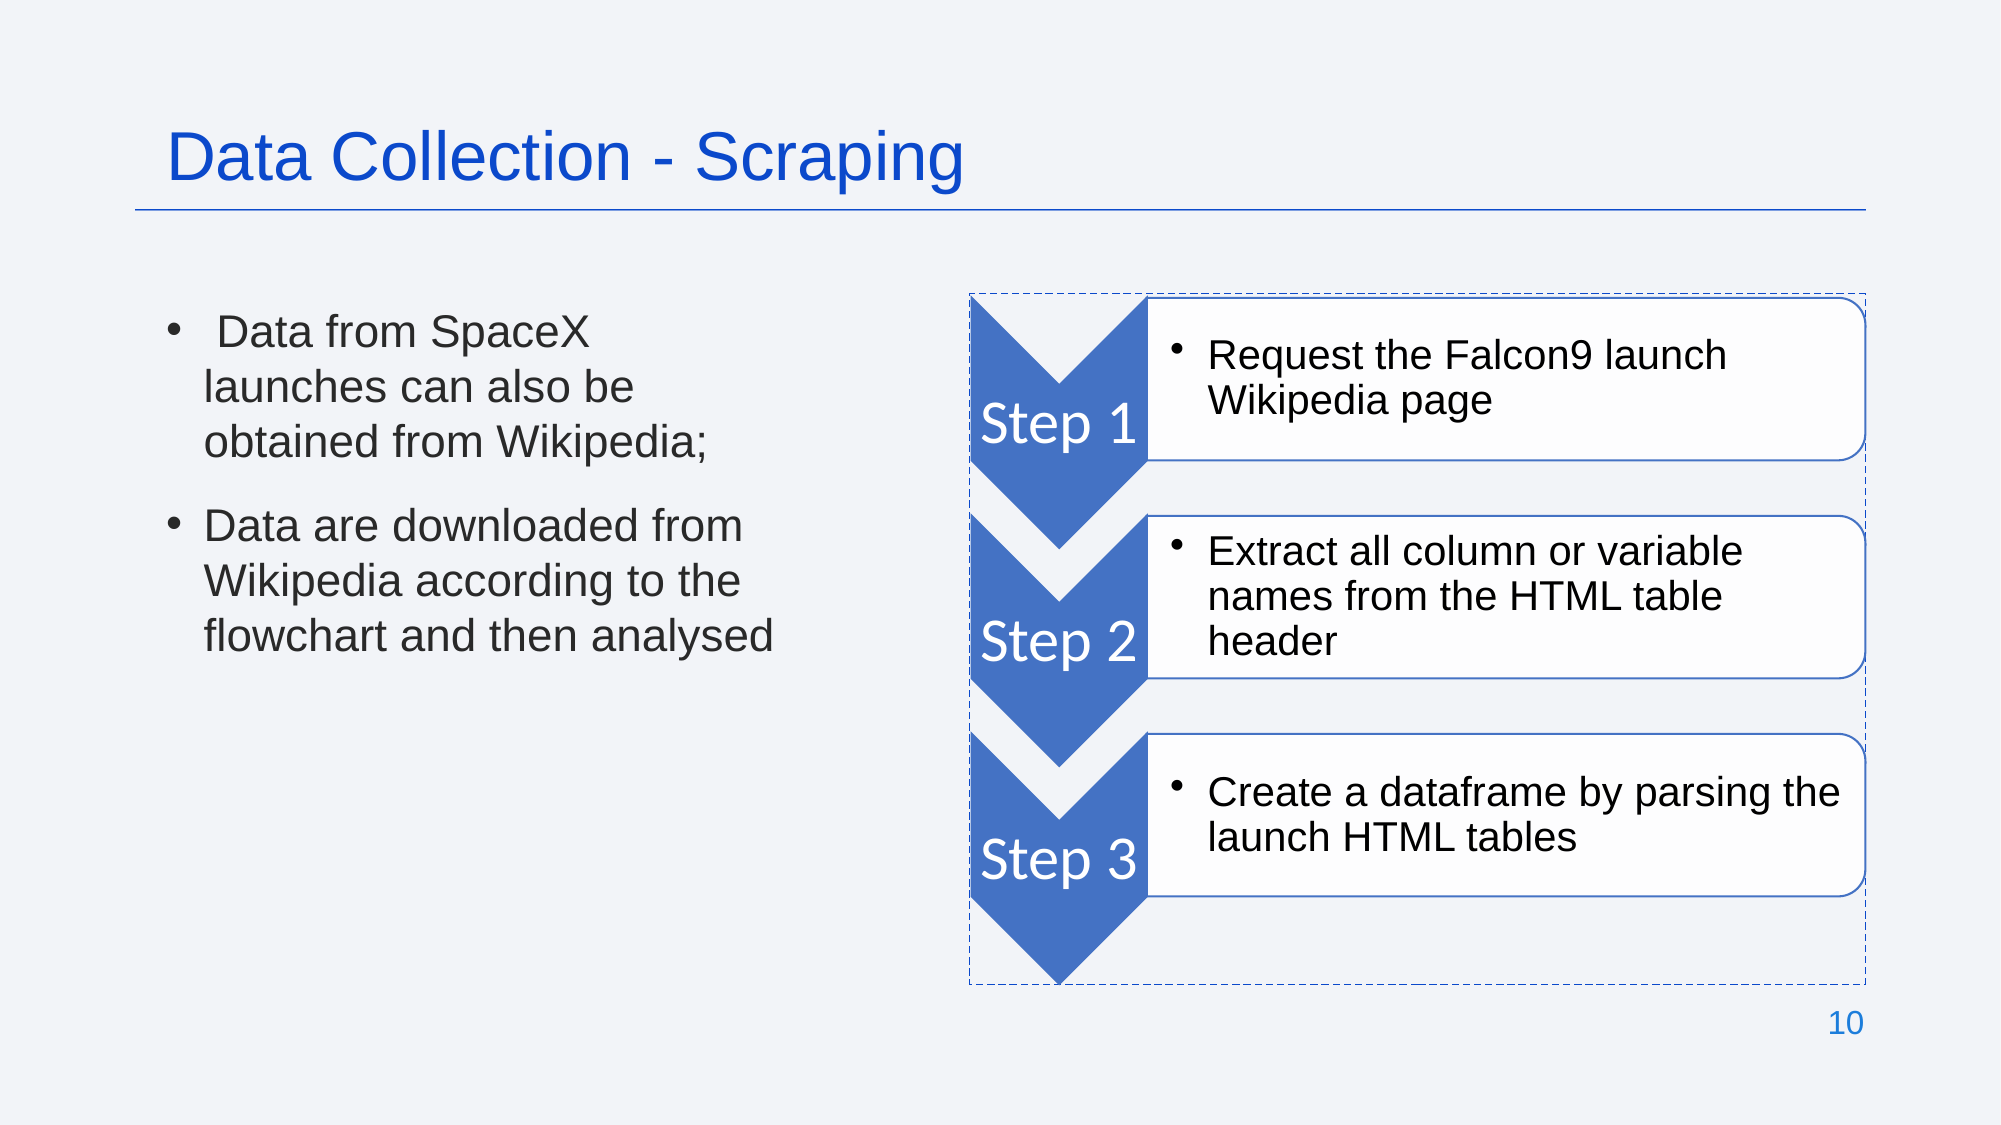

Data Collection - Scraping
 Data from SpaceX launches can also be obtained from Wikipedia;
Data are downloaded from Wikipedia according to the flowchart and then analysed

Step 1
Request the Falcon9 launch Wikipedia page
Step 2
Extract all column or variable names from the HTML table header
Step 3
Create a dataframe by parsing the launch HTML tables
10